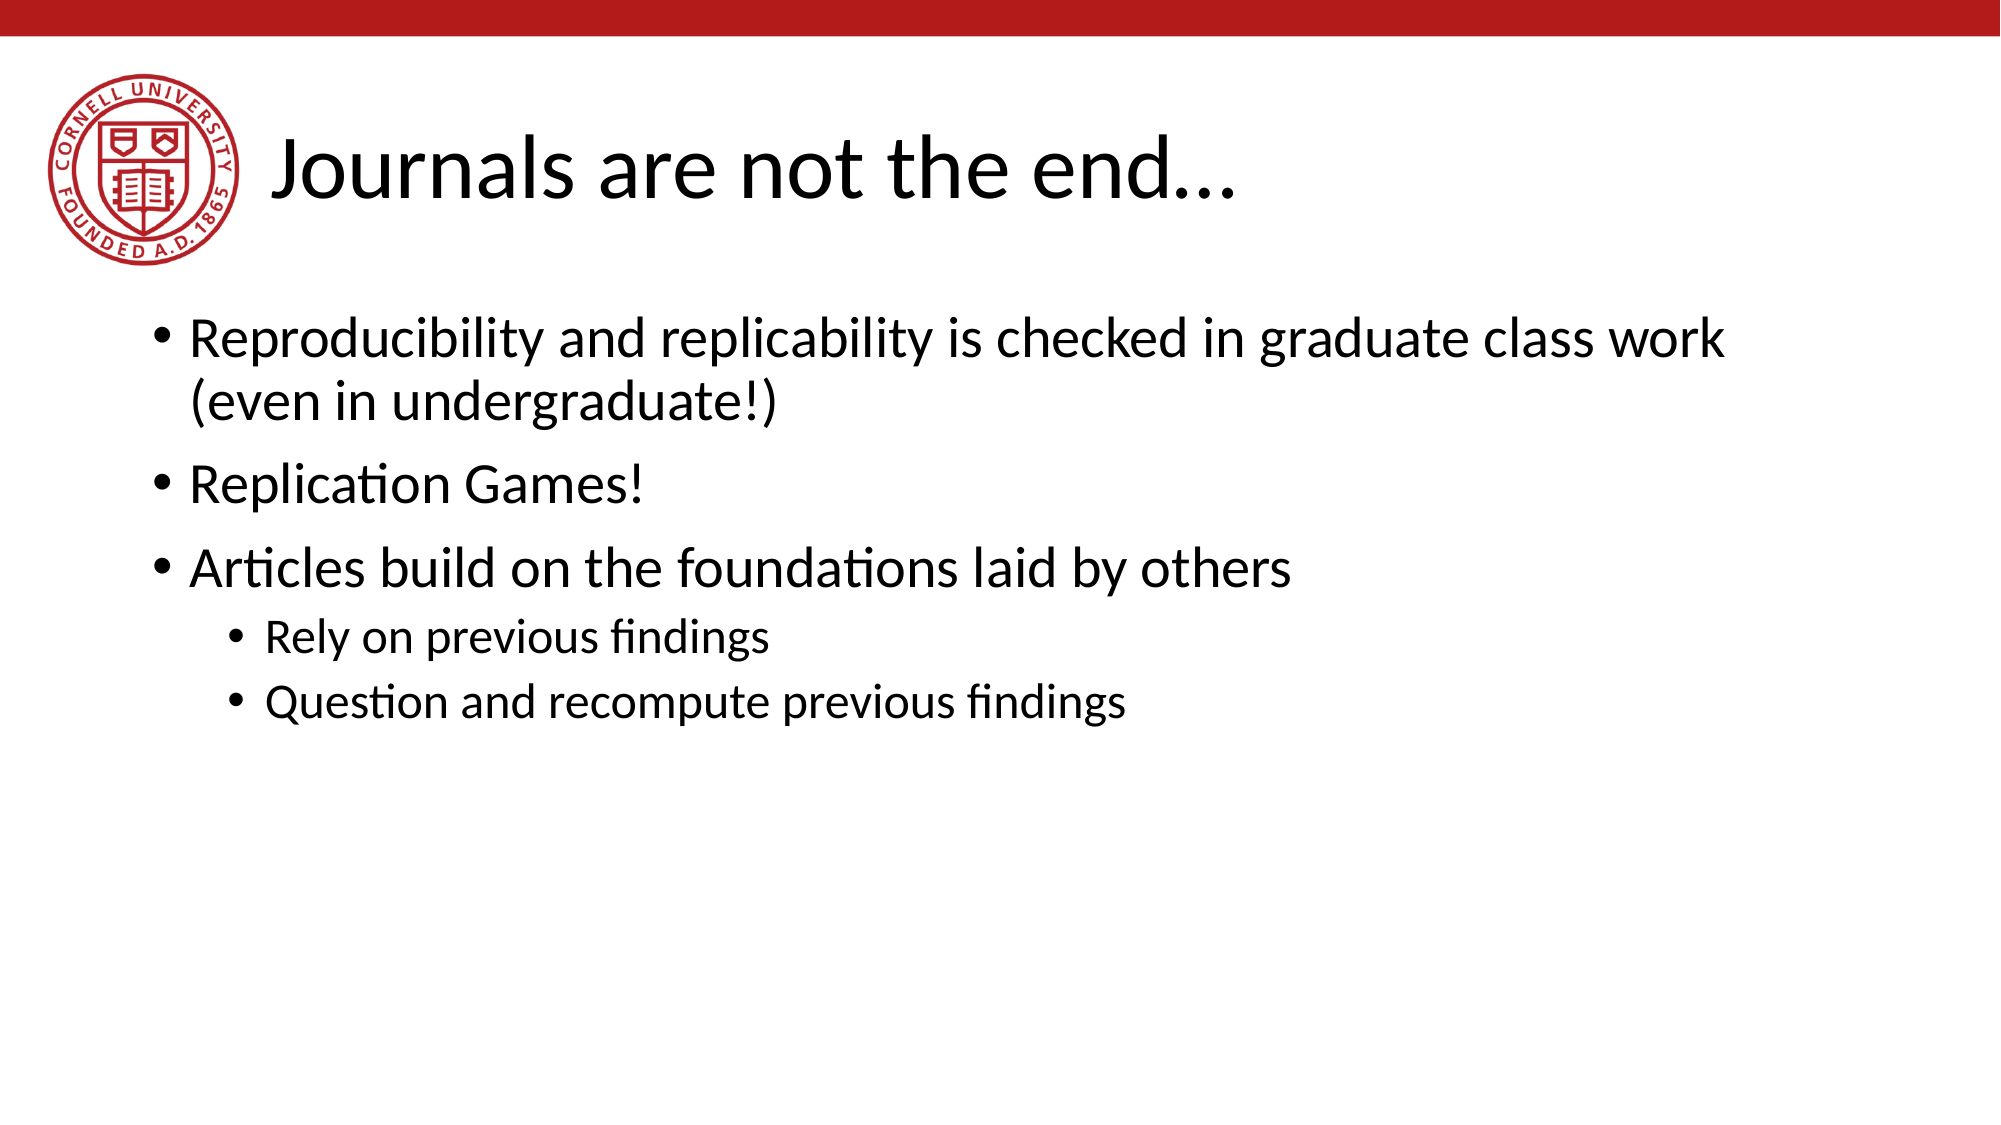

# Journals are not the end…
Reproducibility and replicability is checked in graduate class work (even in undergraduate!)
Replication Games!
Articles build on the foundations laid by others
Rely on previous findings
Question and recompute previous findings